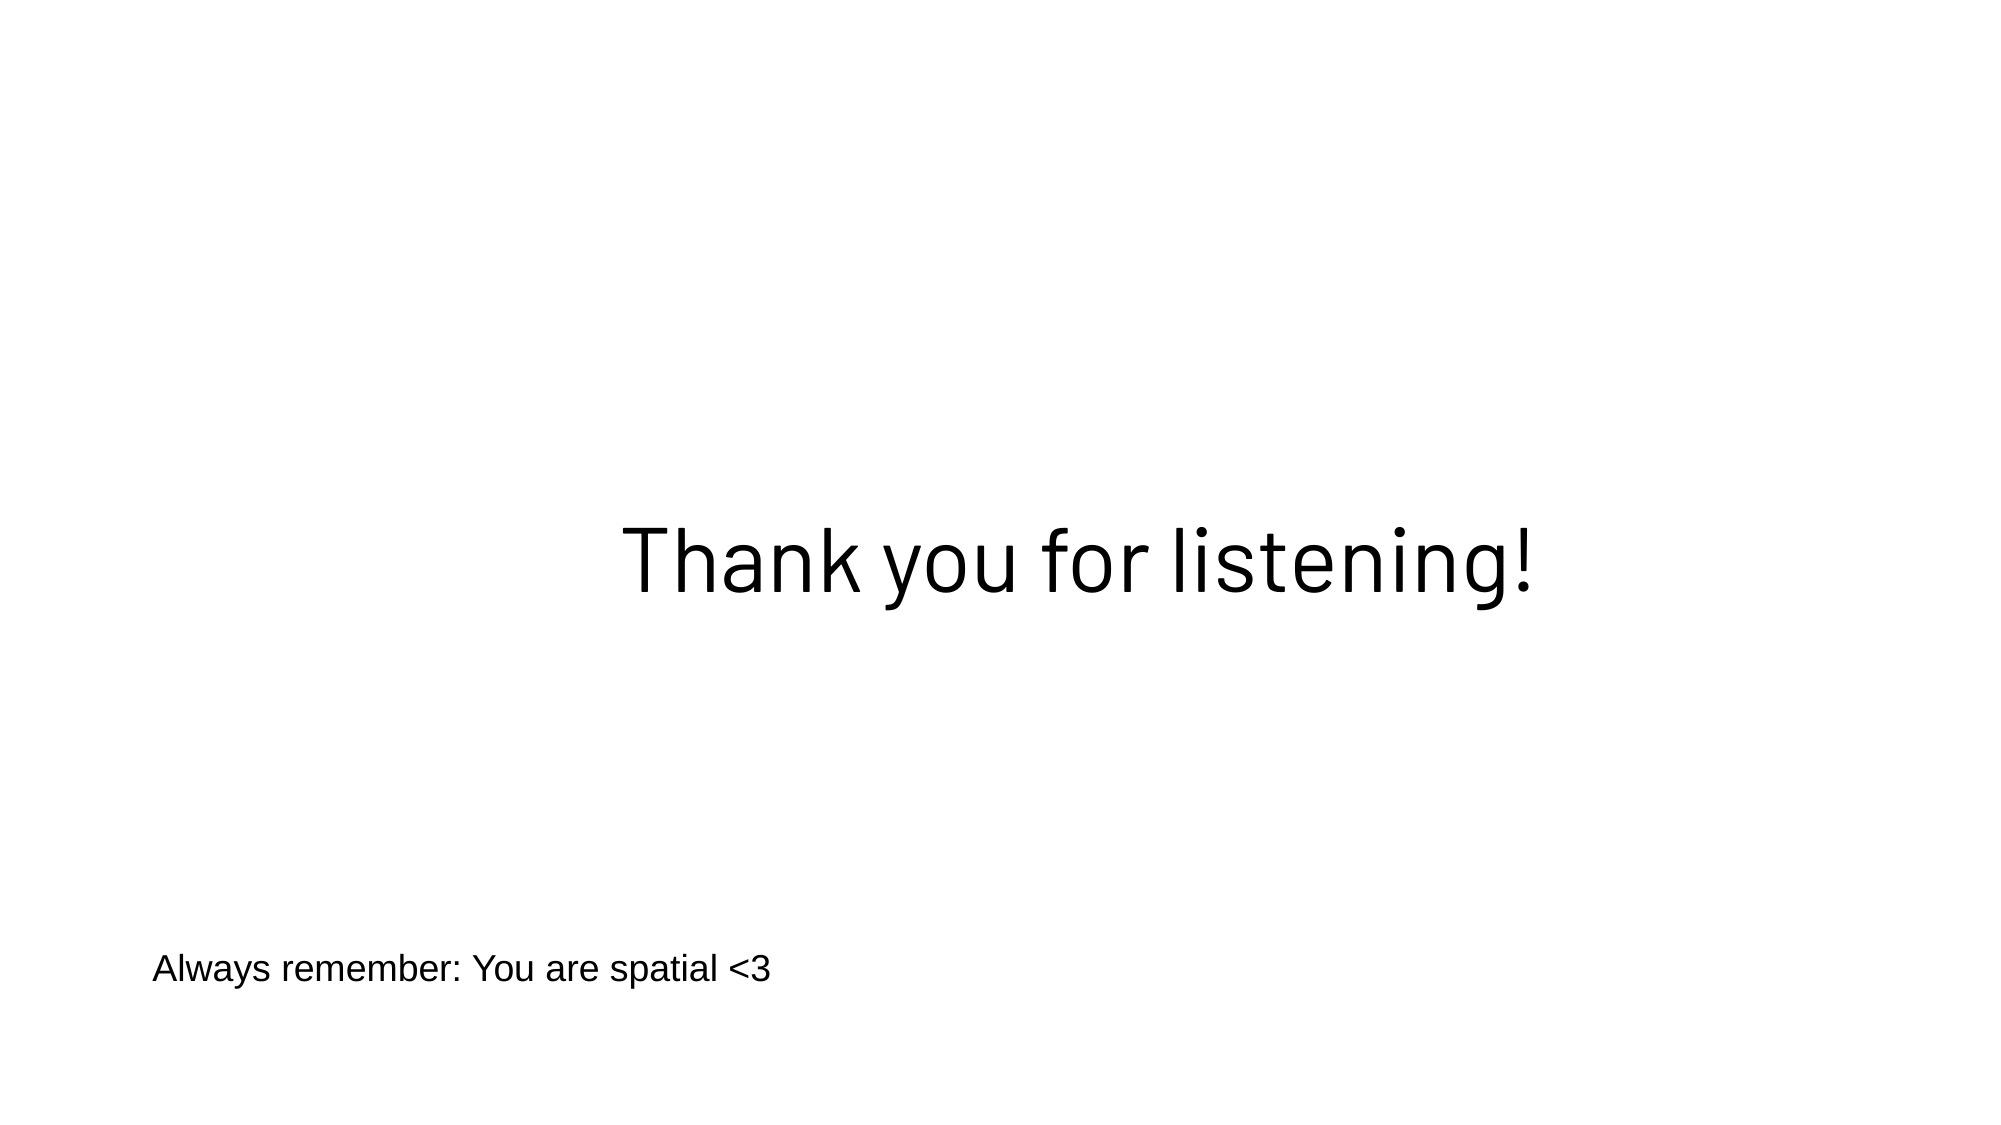

# Thank you for listening!
Always remember: You are spatial <3